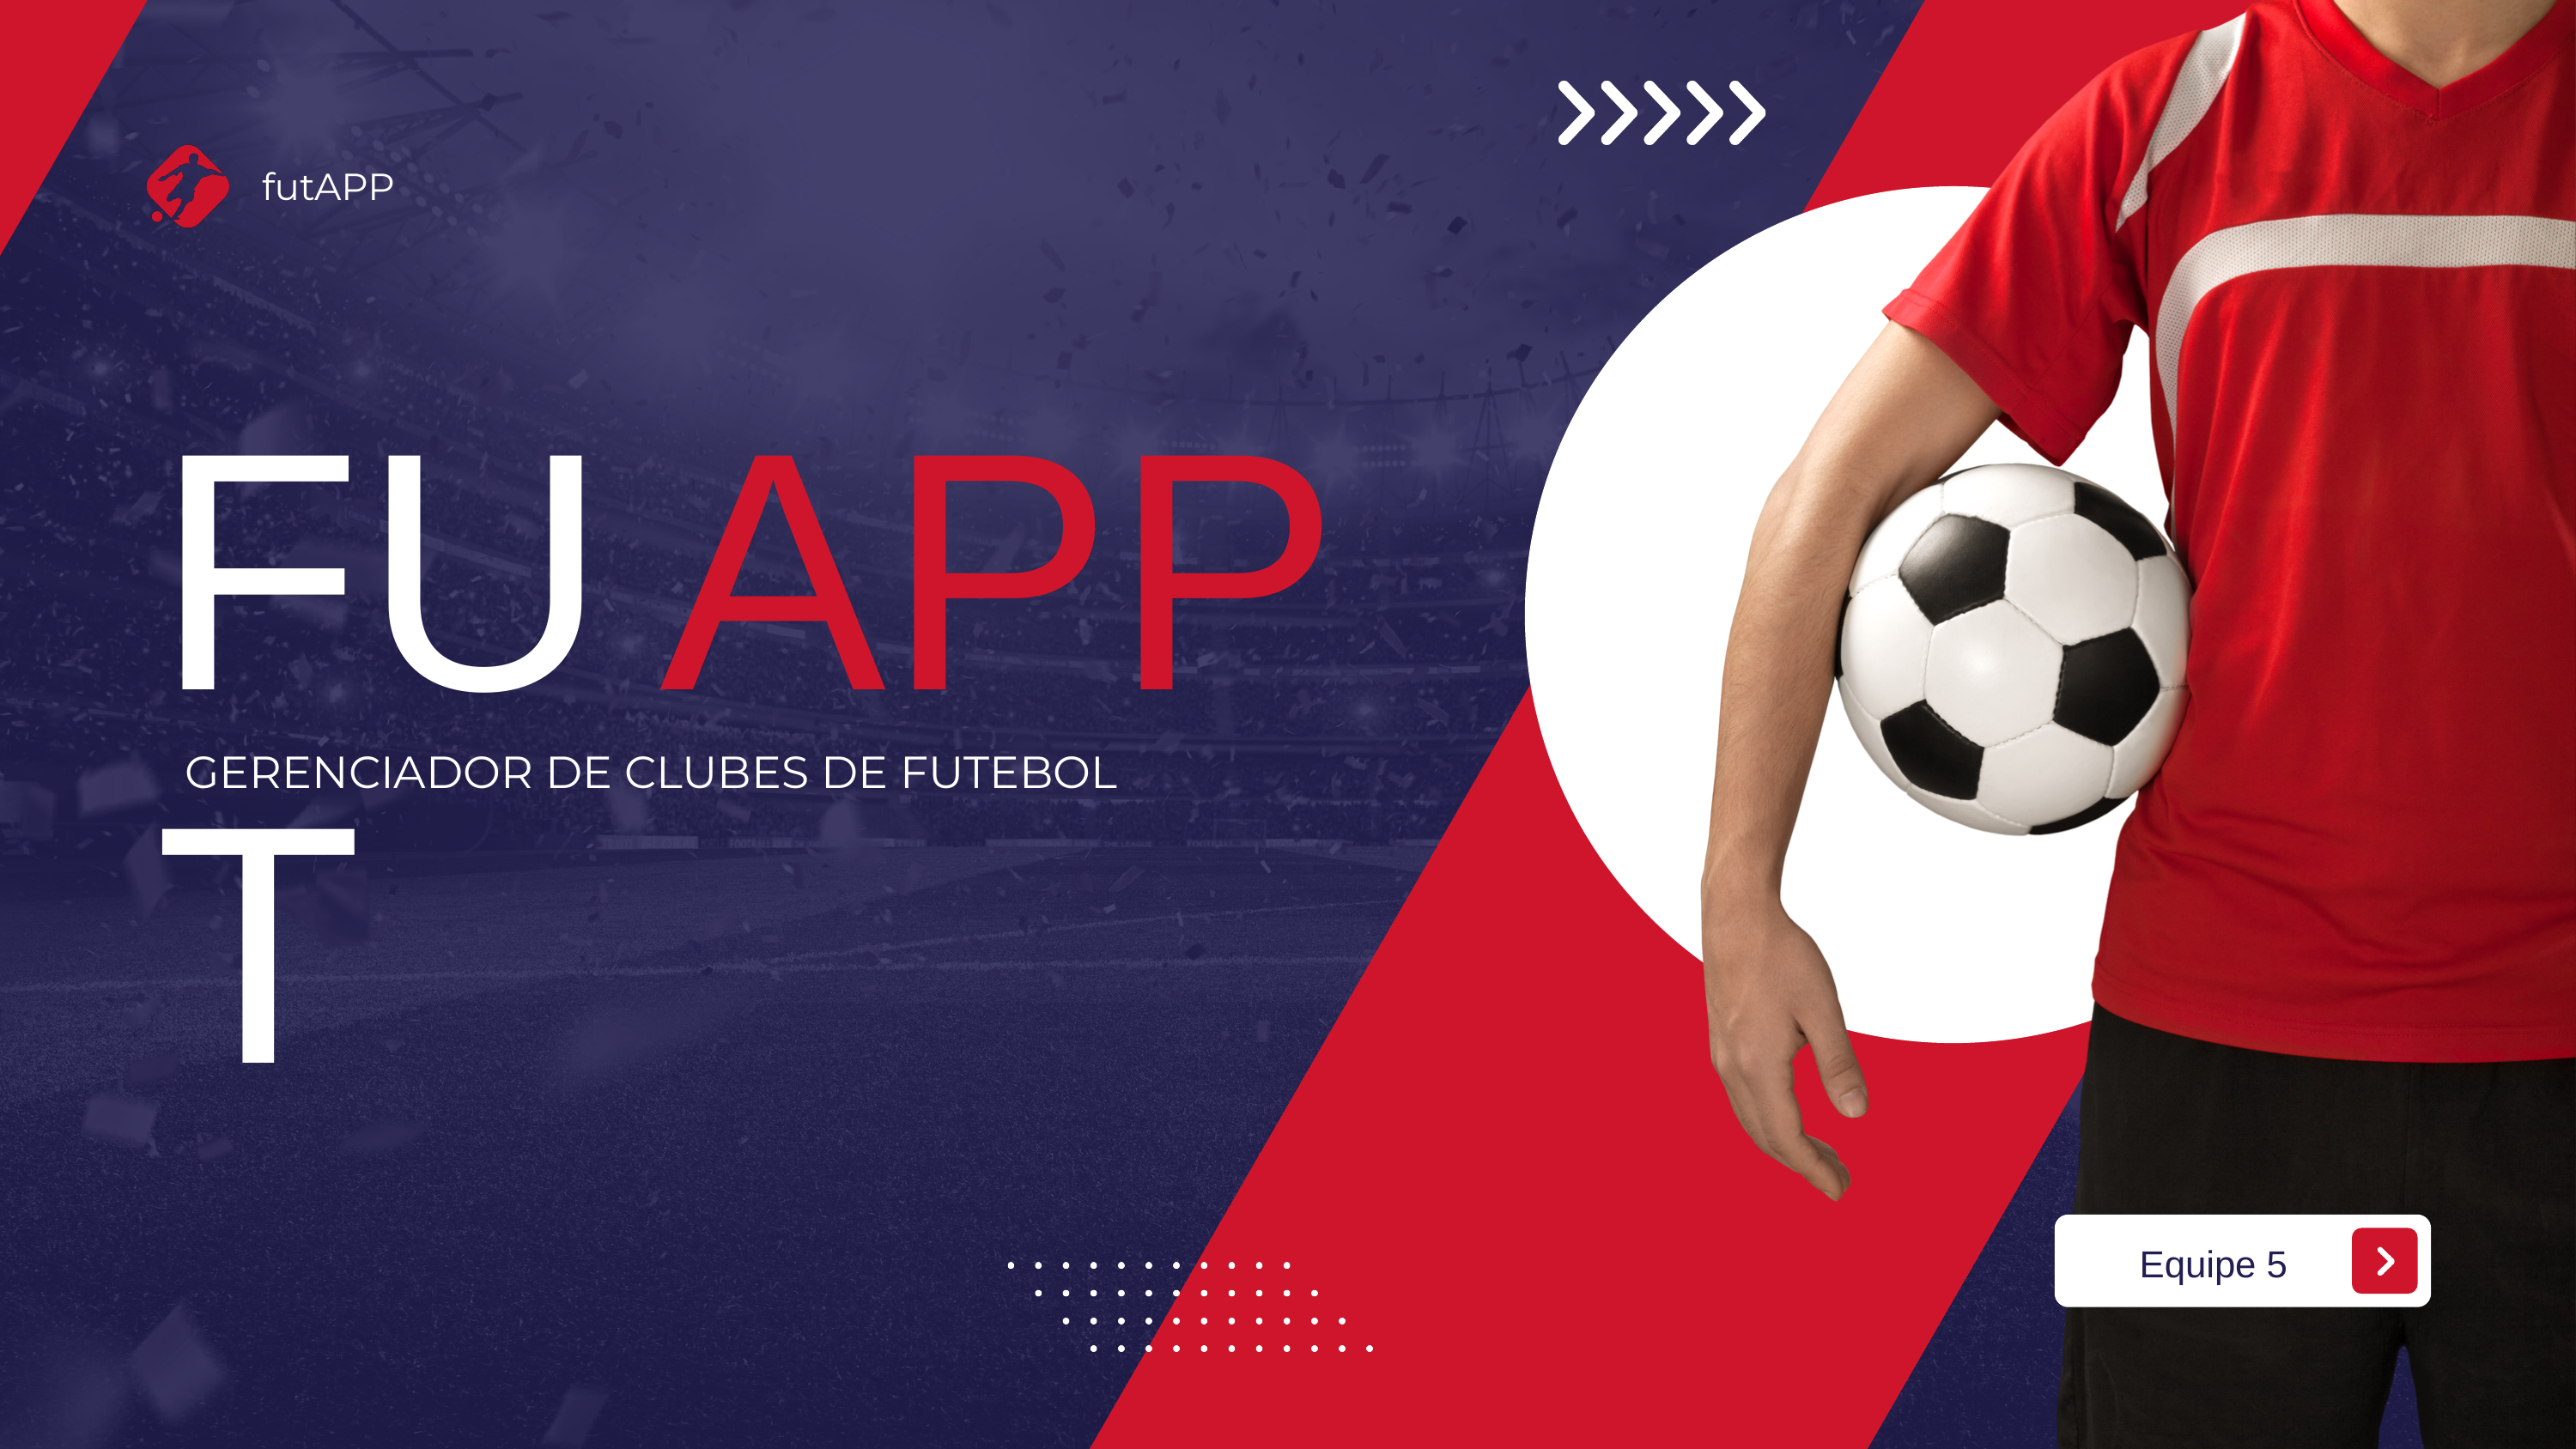

futAPP

FUT
APP
GERENCIADOR DE CLUBES DE FUTEBOL

Equipe 5